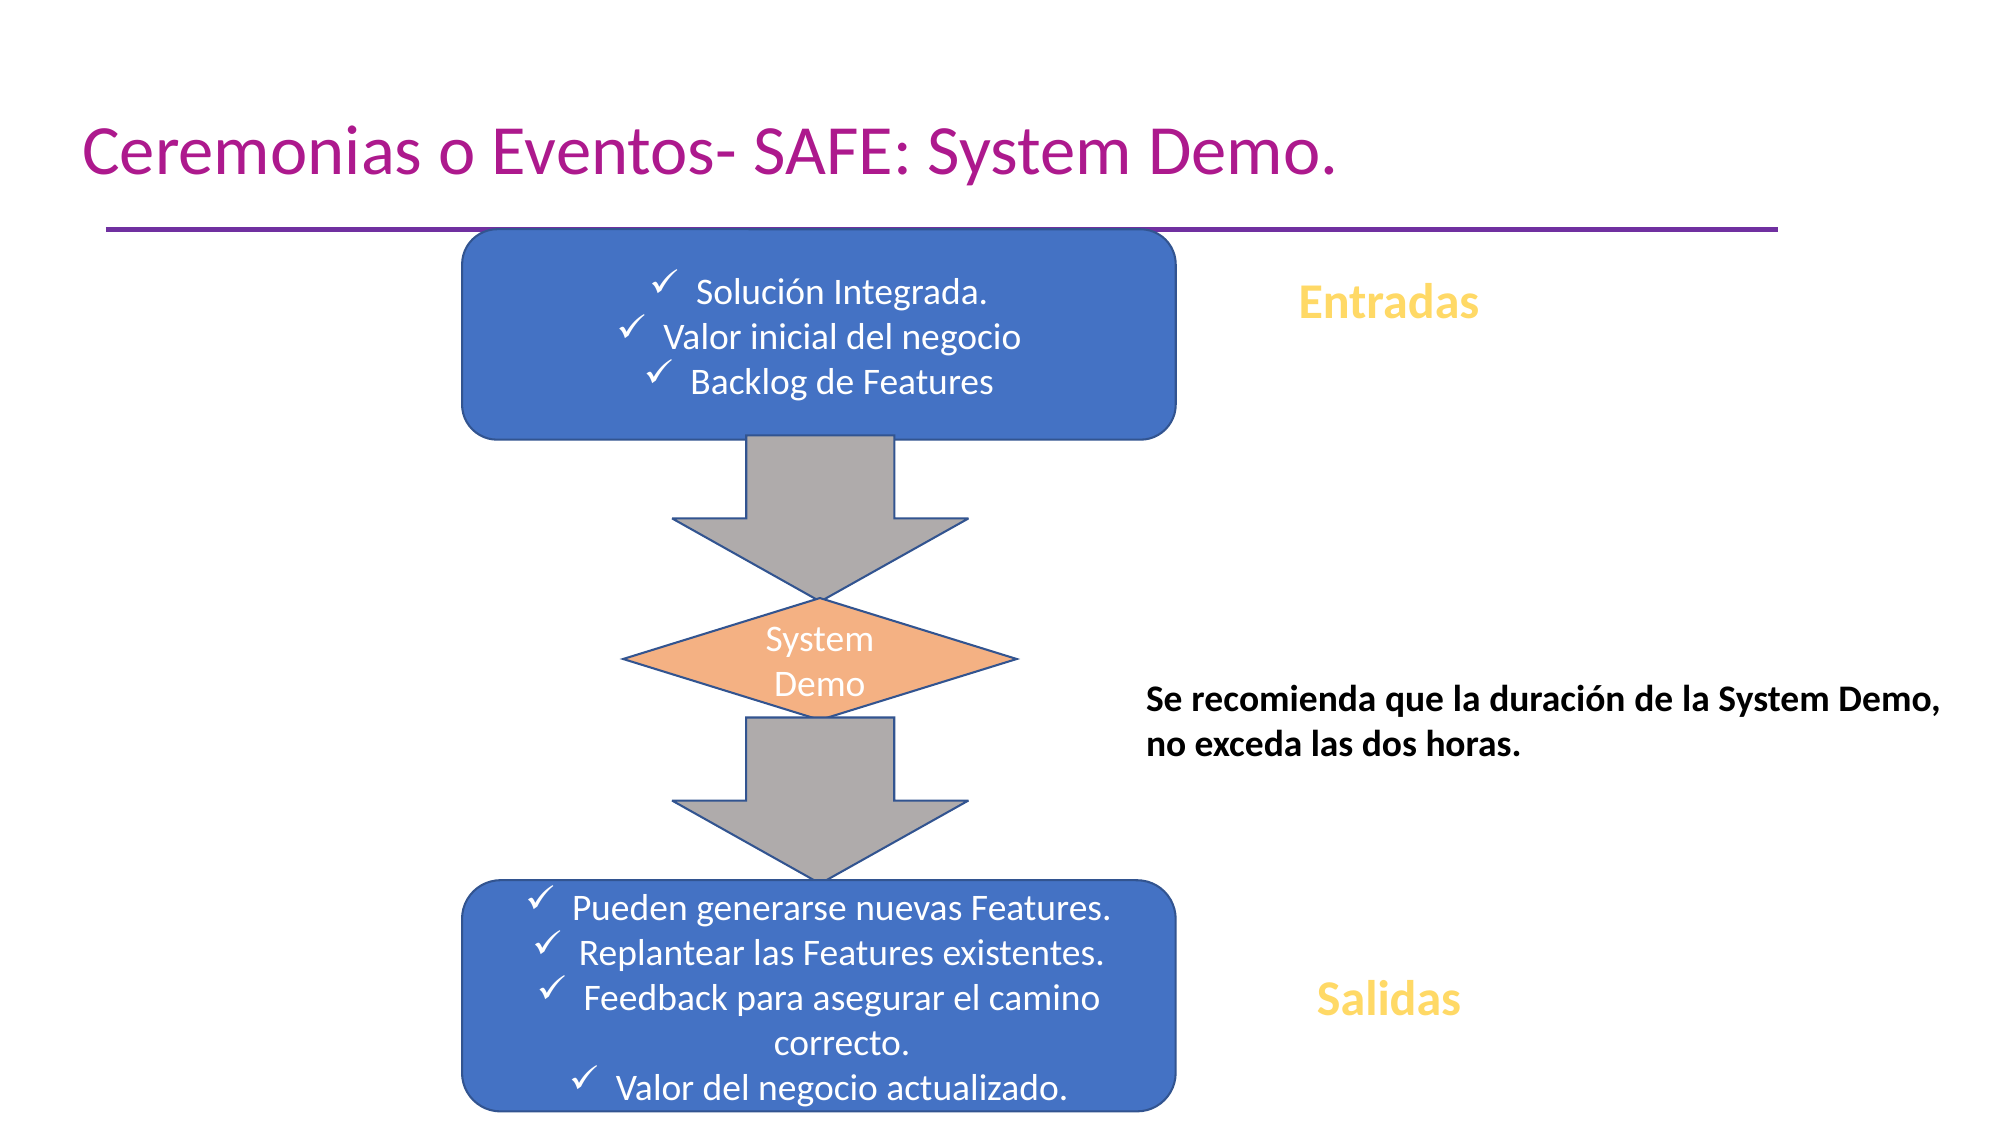

#
Ceremonias o Eventos- SAFE: System Demo.
Solución Integrada.
Valor inicial del negocio
Backlog de Features
Entradas
Objetivos
Entregar Valor al negocio.
Obtener Retro alimentación rápida.
Mejorar continuamente.

System Demo
Se recomienda que la duración de la System Demo, no exceda las dos horas.

Pueden generarse nuevas Features.
Replantear las Features existentes.
Feedback para asegurar el camino correcto.
Valor del negocio actualizado.
Salidas